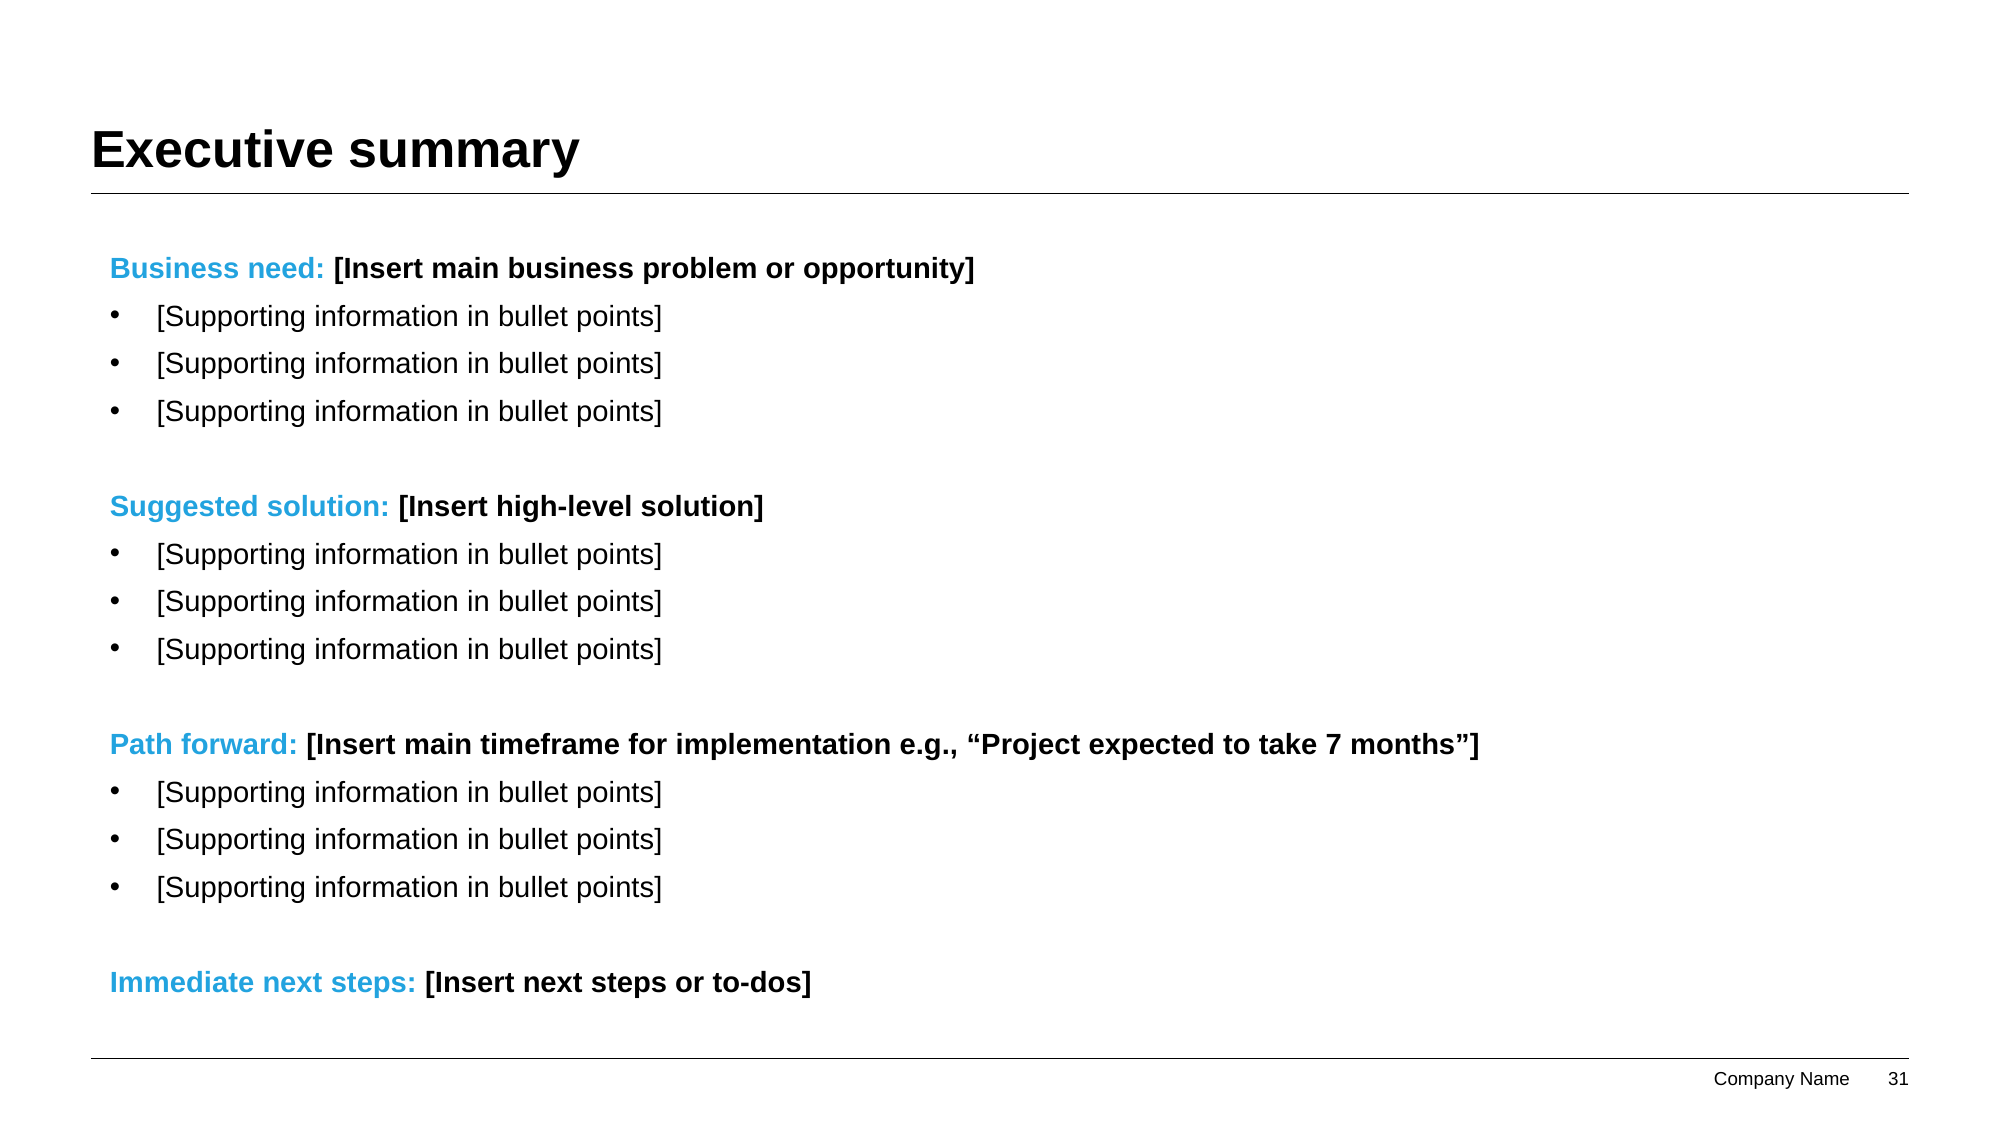

# Executive summary
Business need: [Insert main business problem or opportunity]
[Supporting information in bullet points]
[Supporting information in bullet points]
[Supporting information in bullet points]

Suggested solution: [Insert high-level solution]
[Supporting information in bullet points]
[Supporting information in bullet points]
[Supporting information in bullet points]

Path forward: [Insert main timeframe for implementation e.g., “Project expected to take 7 months”]
[Supporting information in bullet points]
[Supporting information in bullet points]
[Supporting information in bullet points]

Immediate next steps: [Insert next steps or to-dos]